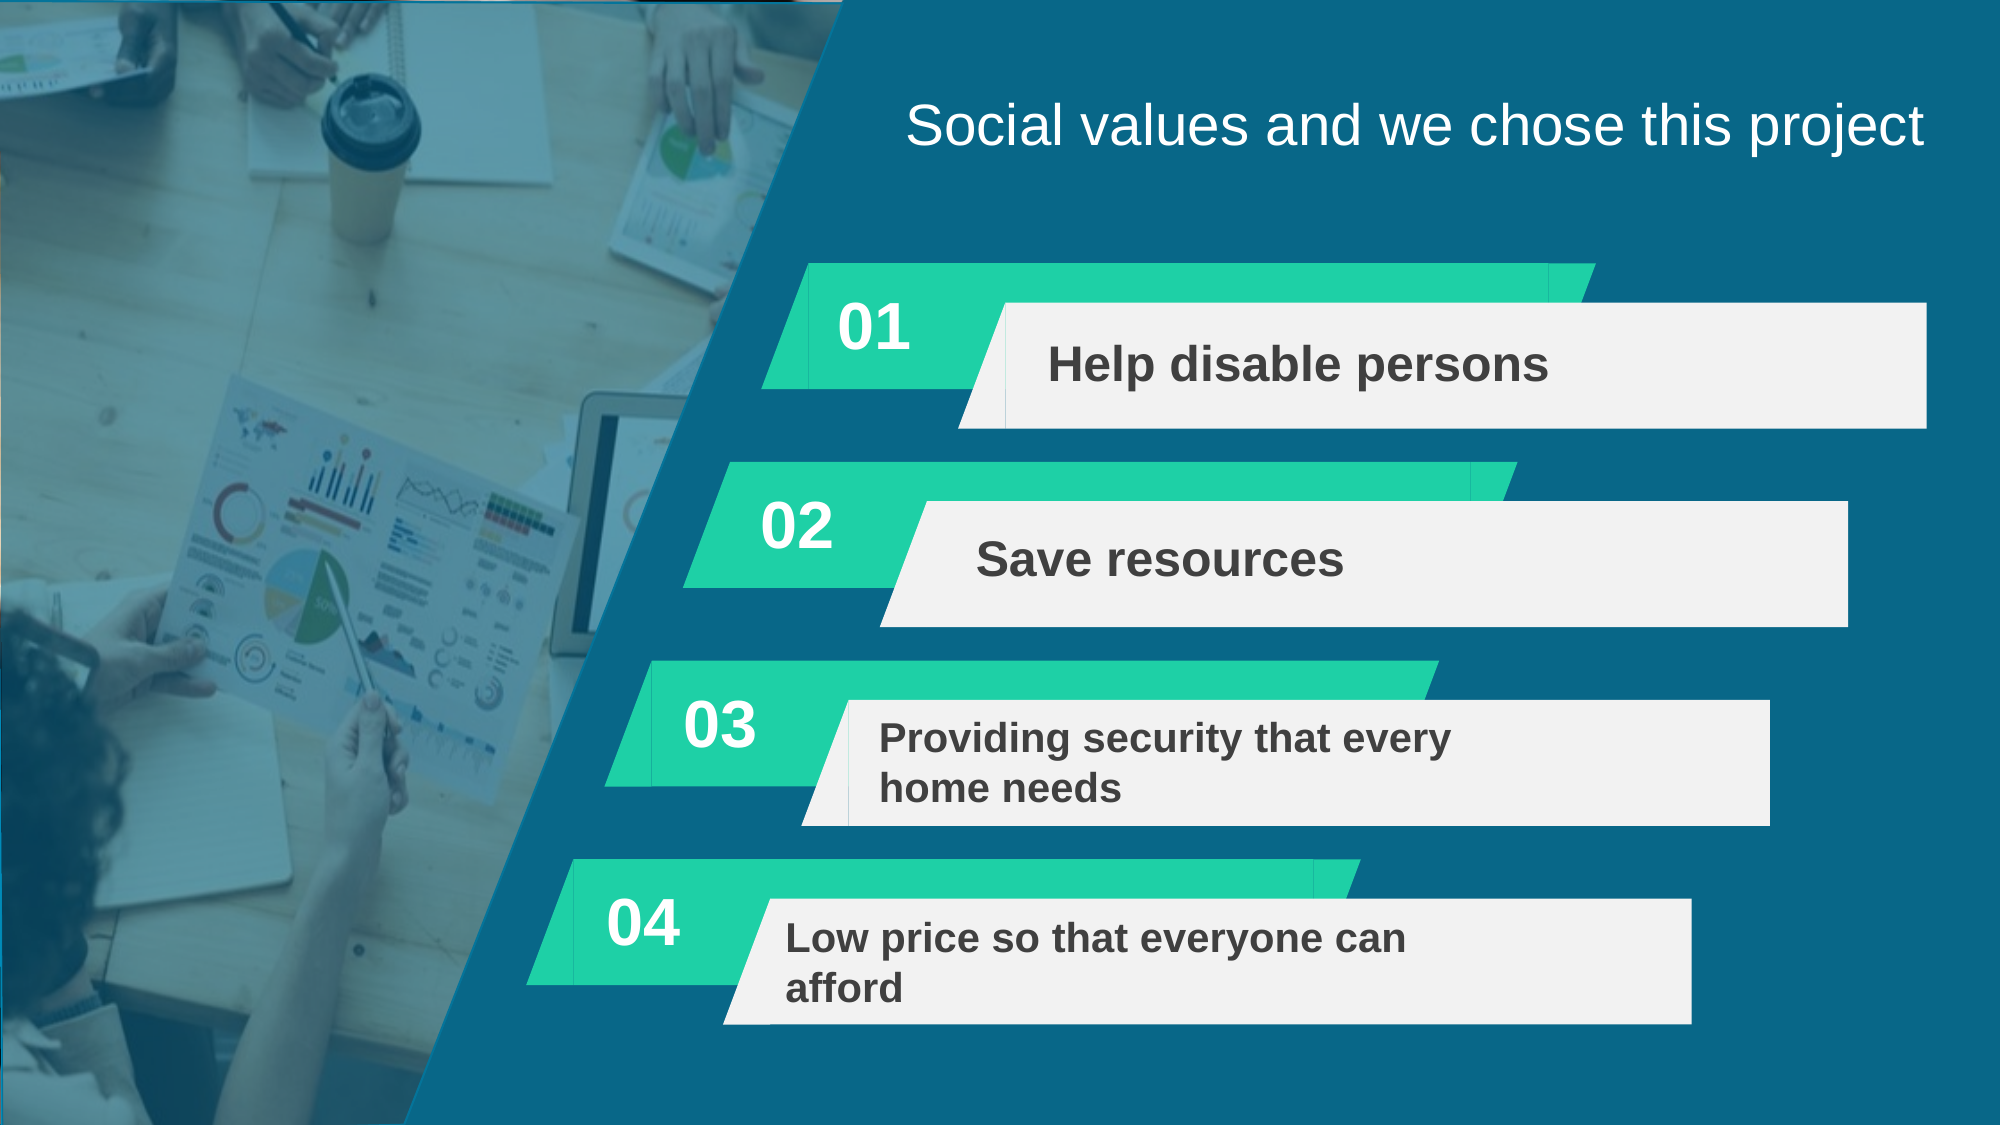

Social values and we chose this project

01
Help disable persons

02
Save resources

03
Providing security that every home needs

04
Low price so that everyone can afford